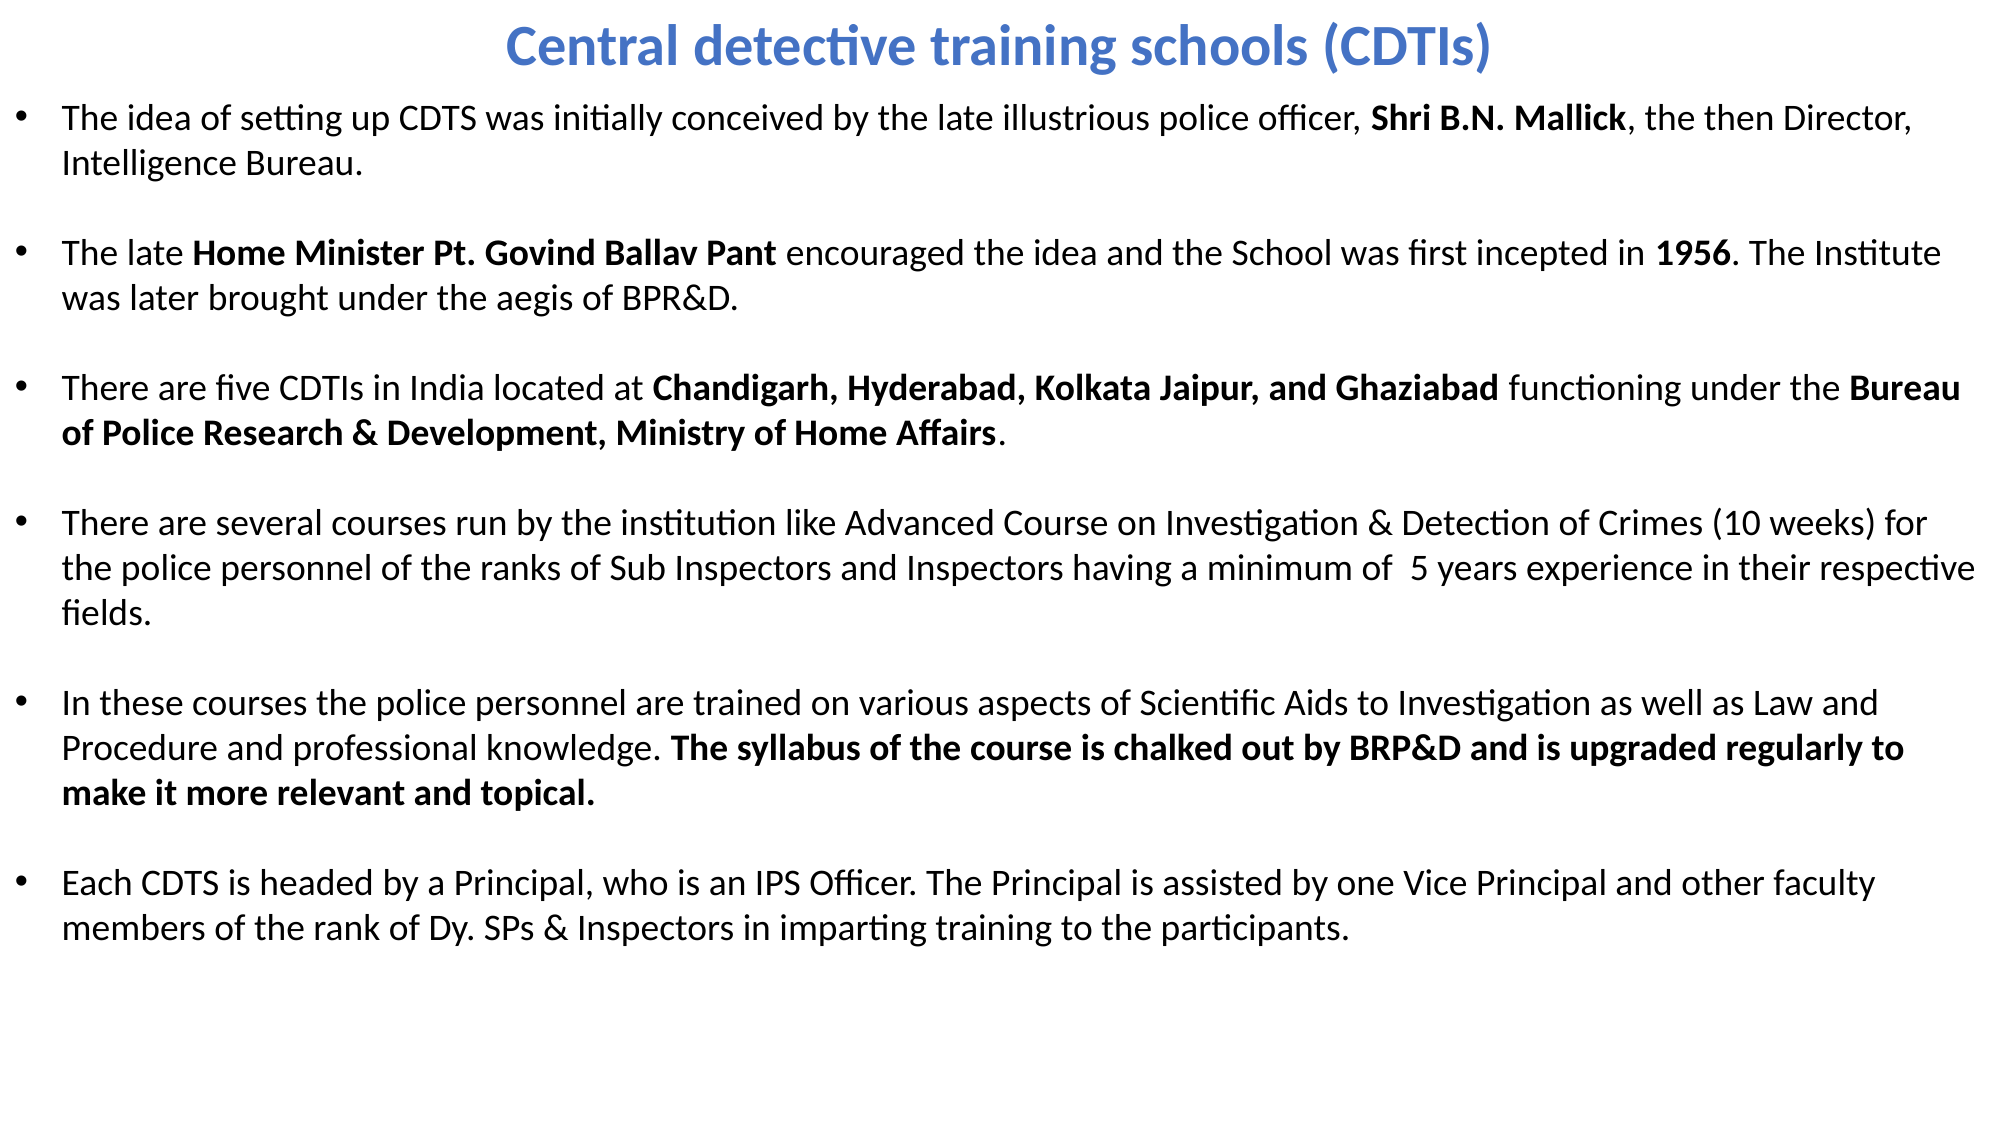

Central detective training schools (CDTIs)
The idea of setting up CDTS was initially conceived by the late illustrious police officer, Shri B.N. Mallick, the then Director, Intelligence Bureau.

The late Home Minister Pt. Govind Ballav Pant encouraged the idea and the School was first incepted in 1956. The Institute was later brought under the aegis of BPR&D.

There are five CDTIs in India located at Chandigarh, Hyderabad, Kolkata Jaipur, and Ghaziabad functioning under the Bureau of Police Research & Development, Ministry of Home Affairs.

There are several courses run by the institution like Advanced Course on Investigation & Detection of Crimes (10 weeks) for the police personnel of the ranks of Sub Inspectors and Inspectors having a minimum of  5 years experience in their respective fields.

In these courses the police personnel are trained on various aspects of Scientific Aids to Investigation as well as Law and Procedure and professional knowledge. The syllabus of the course is chalked out by BRP&D and is upgraded regularly to make it more relevant and topical.

Each CDTS is headed by a Principal, who is an IPS Officer. The Principal is assisted by one Vice Principal and other faculty members of the rank of Dy. SPs & Inspectors in imparting training to the participants.